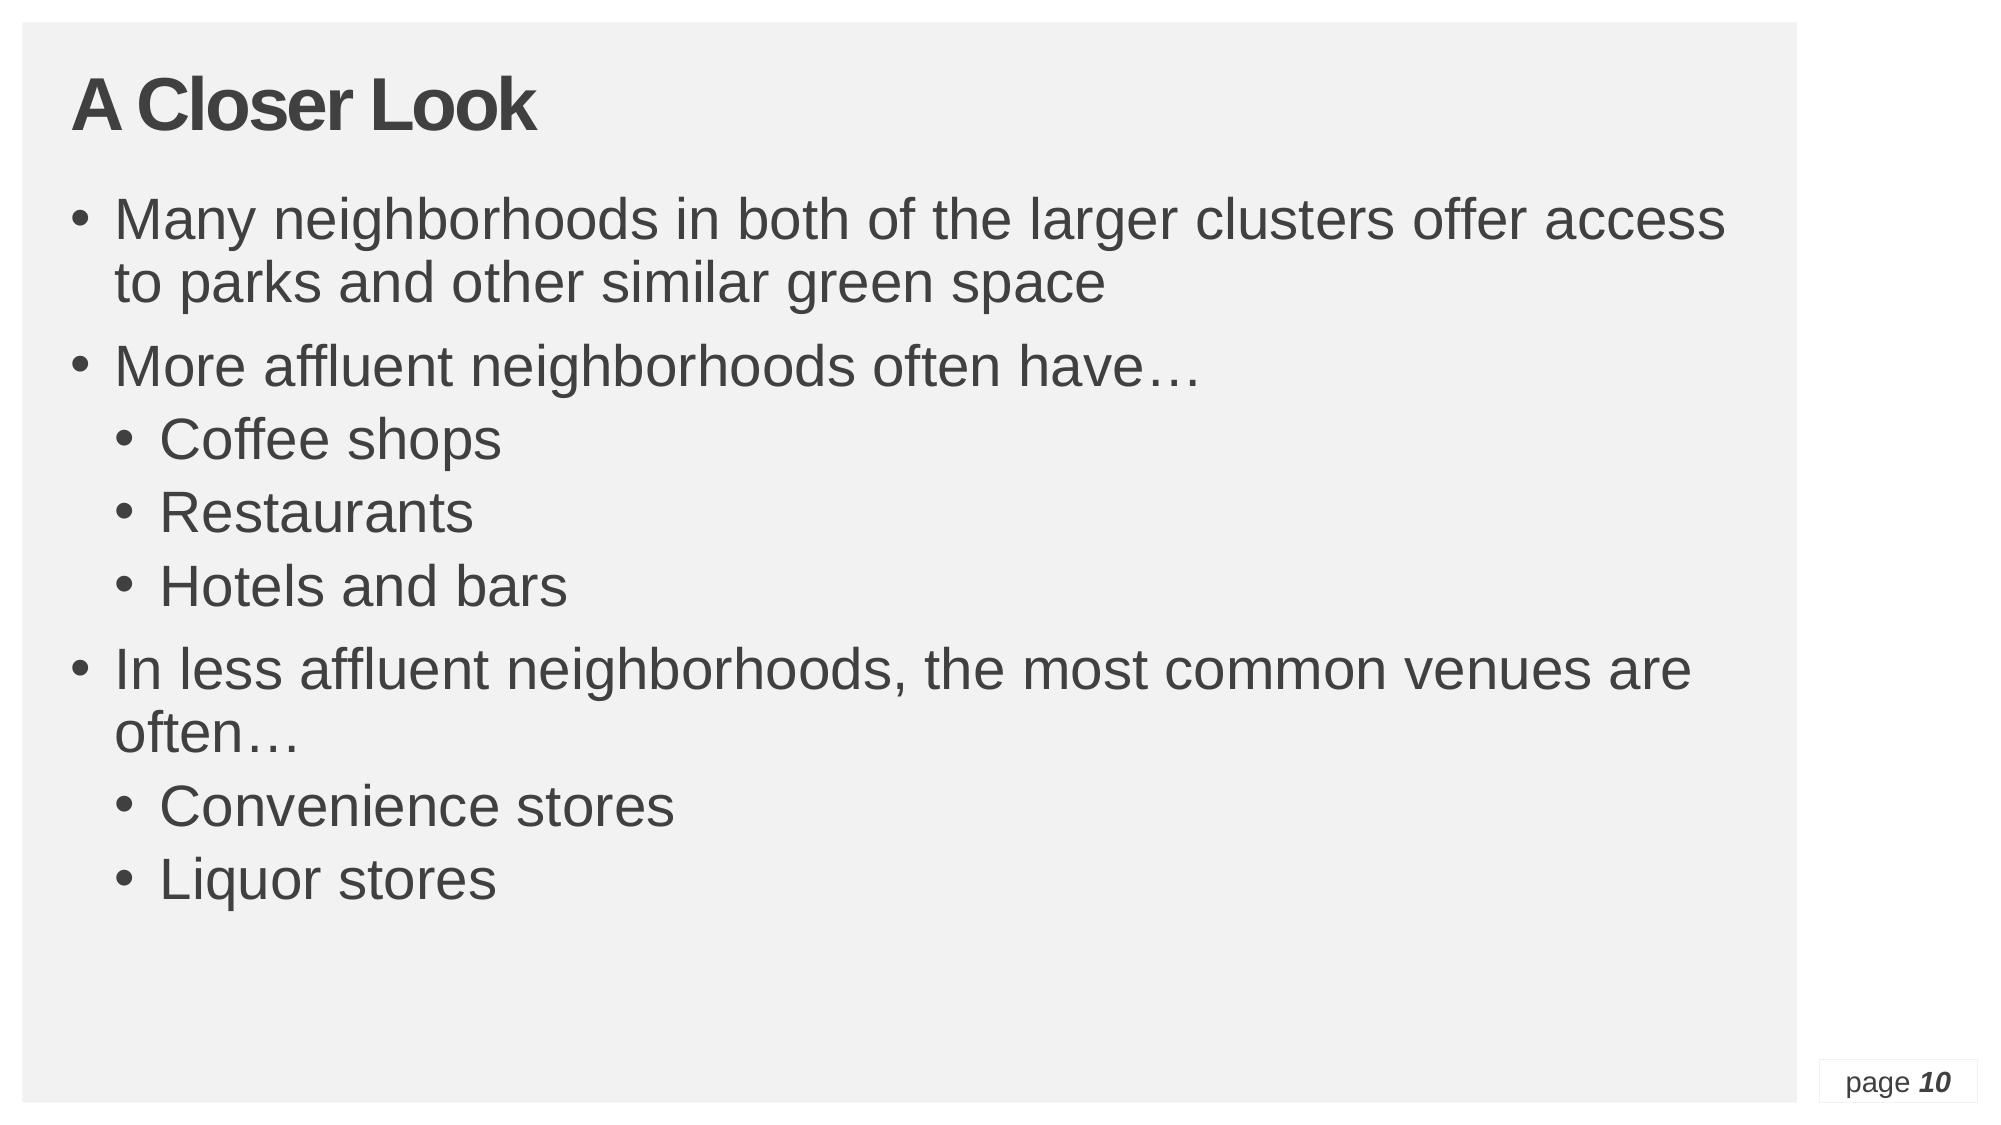

# A Closer Look
Many neighborhoods in both of the larger clusters offer access to parks and other similar green space
More affluent neighborhoods often have…
Coffee shops
Restaurants
Hotels and bars
In less affluent neighborhoods, the most common venues are often…
Convenience stores
Liquor stores

page 10